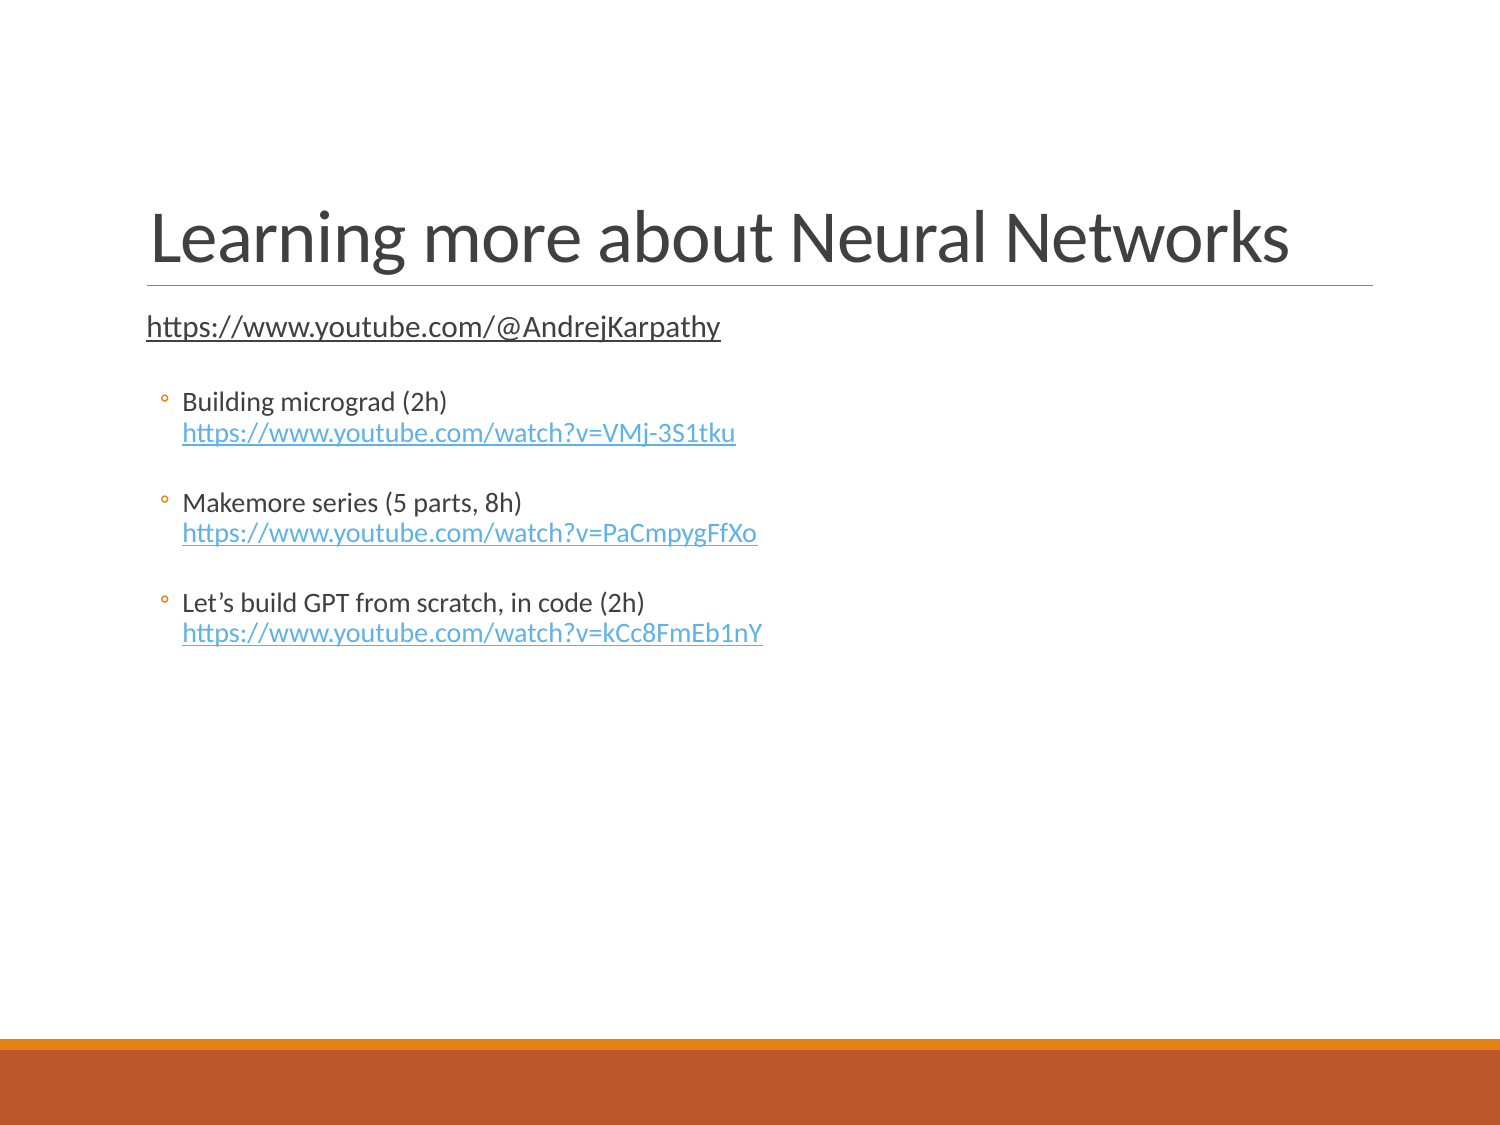

# Learning more about Neural Networks
https://www.youtube.com/@AndrejKarpathy
Building micrograd (2h) https://www.youtube.com/watch?v=VMj-3S1tku
Makemore series (5 parts, 8h) https://www.youtube.com/watch?v=PaCmpygFfXo
Let’s build GPT from scratch, in code (2h) https://www.youtube.com/watch?v=kCc8FmEb1nY